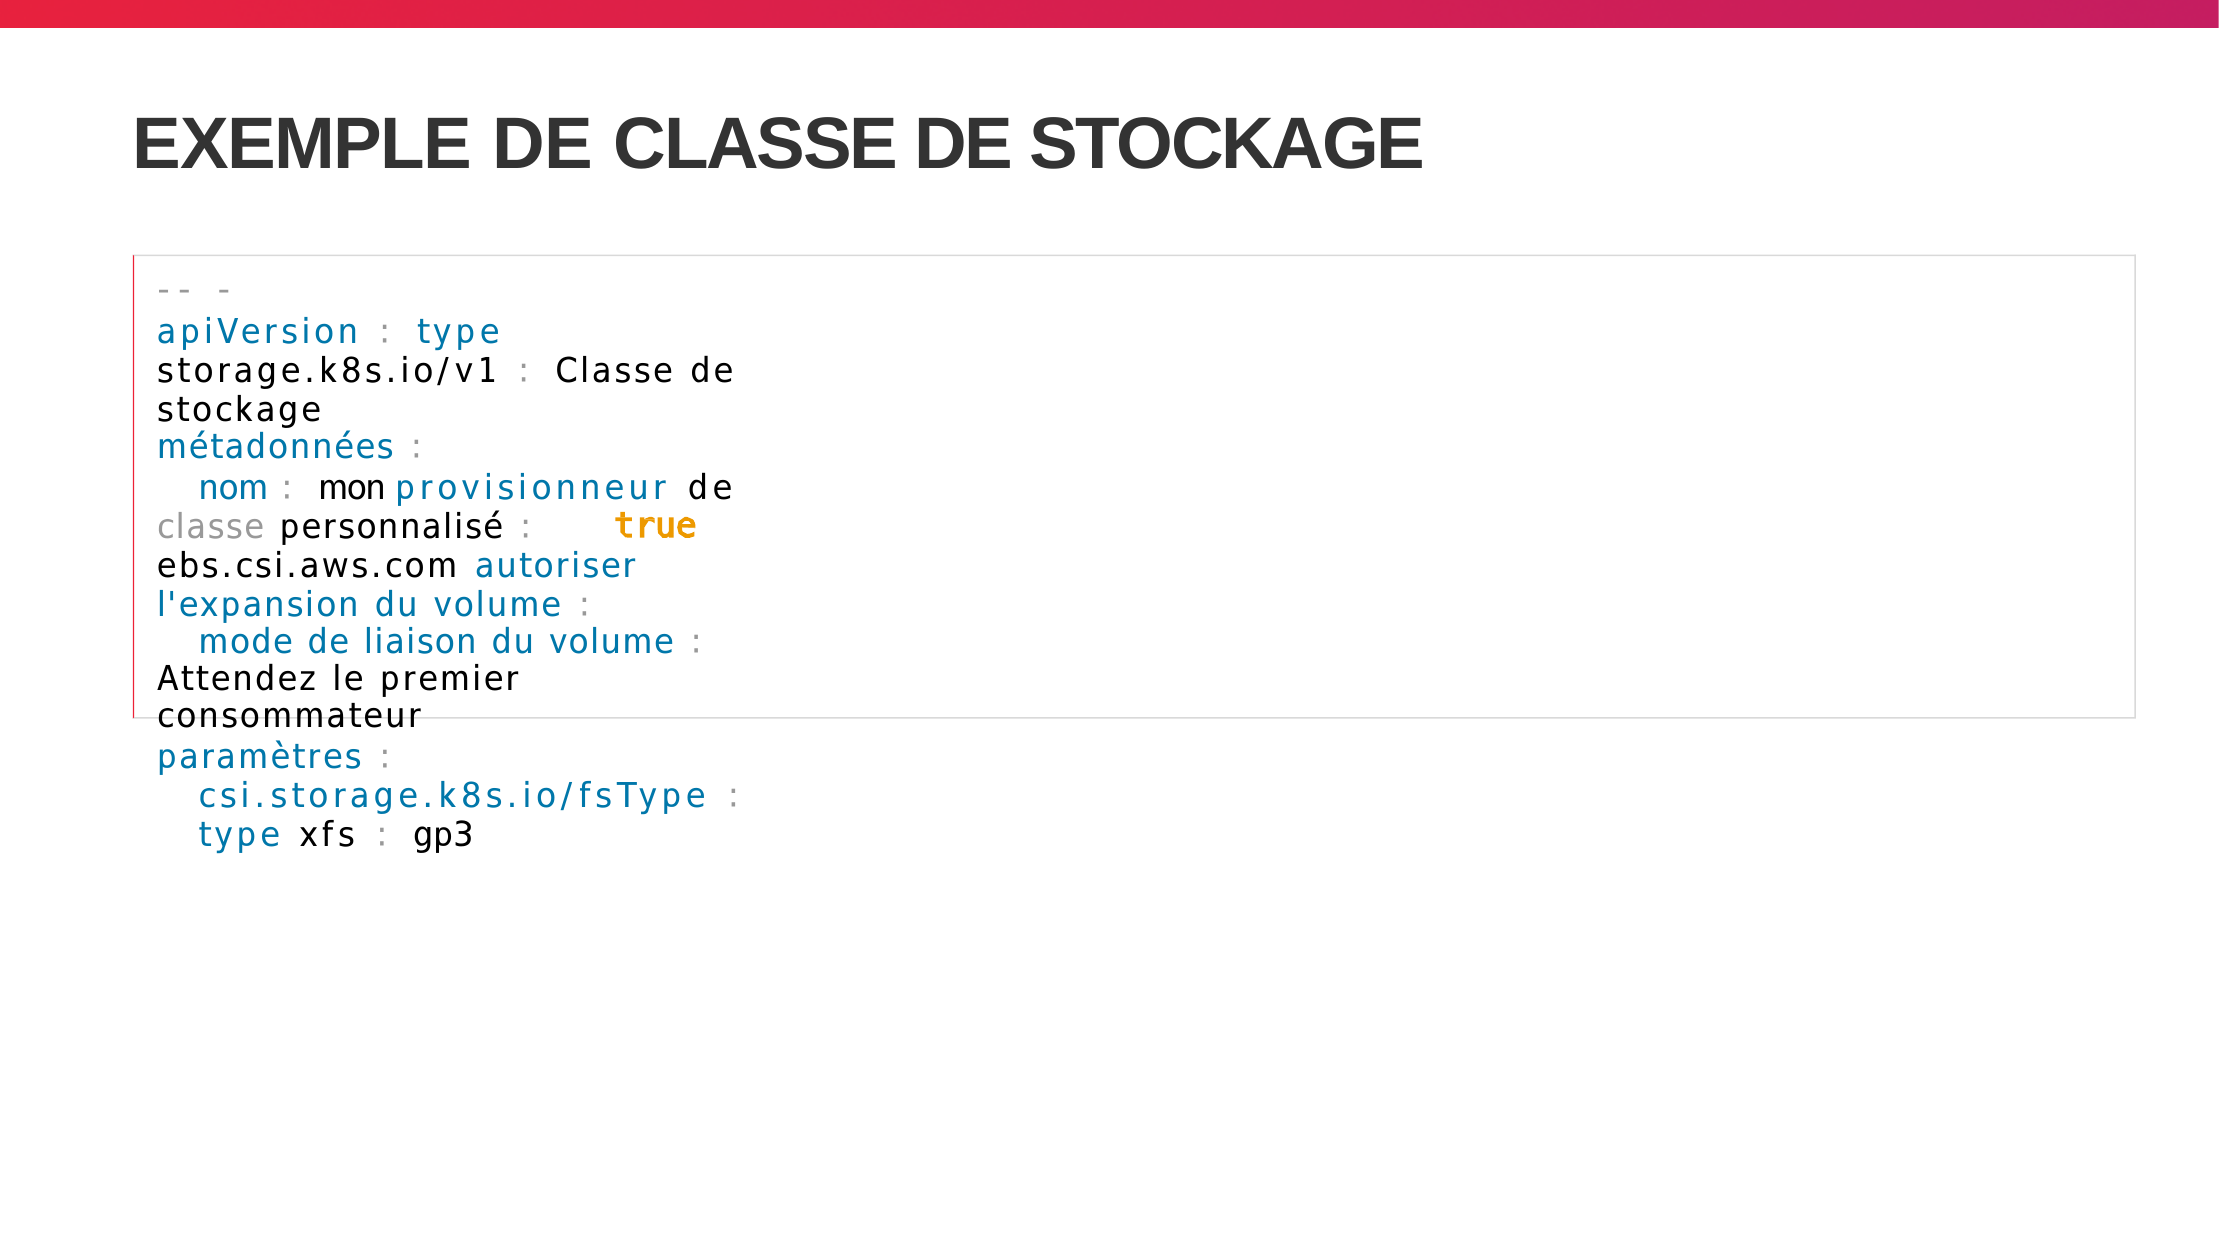

# EXEMPLE DE CLASSE DE STOCKAGE
-- -
apiVersion :  type storage.k8s.io/v1 : Classe de stockage
métadonnées :
nom :  mon provisionneur de classe personnalisé :​  ebs.csi.aws.com autoriser l'expansion du volume :
mode de liaison du volume :  Attendez le premier consommateur
paramètres : csi.storage.k8s.io/fsType :  type xfs : gp3